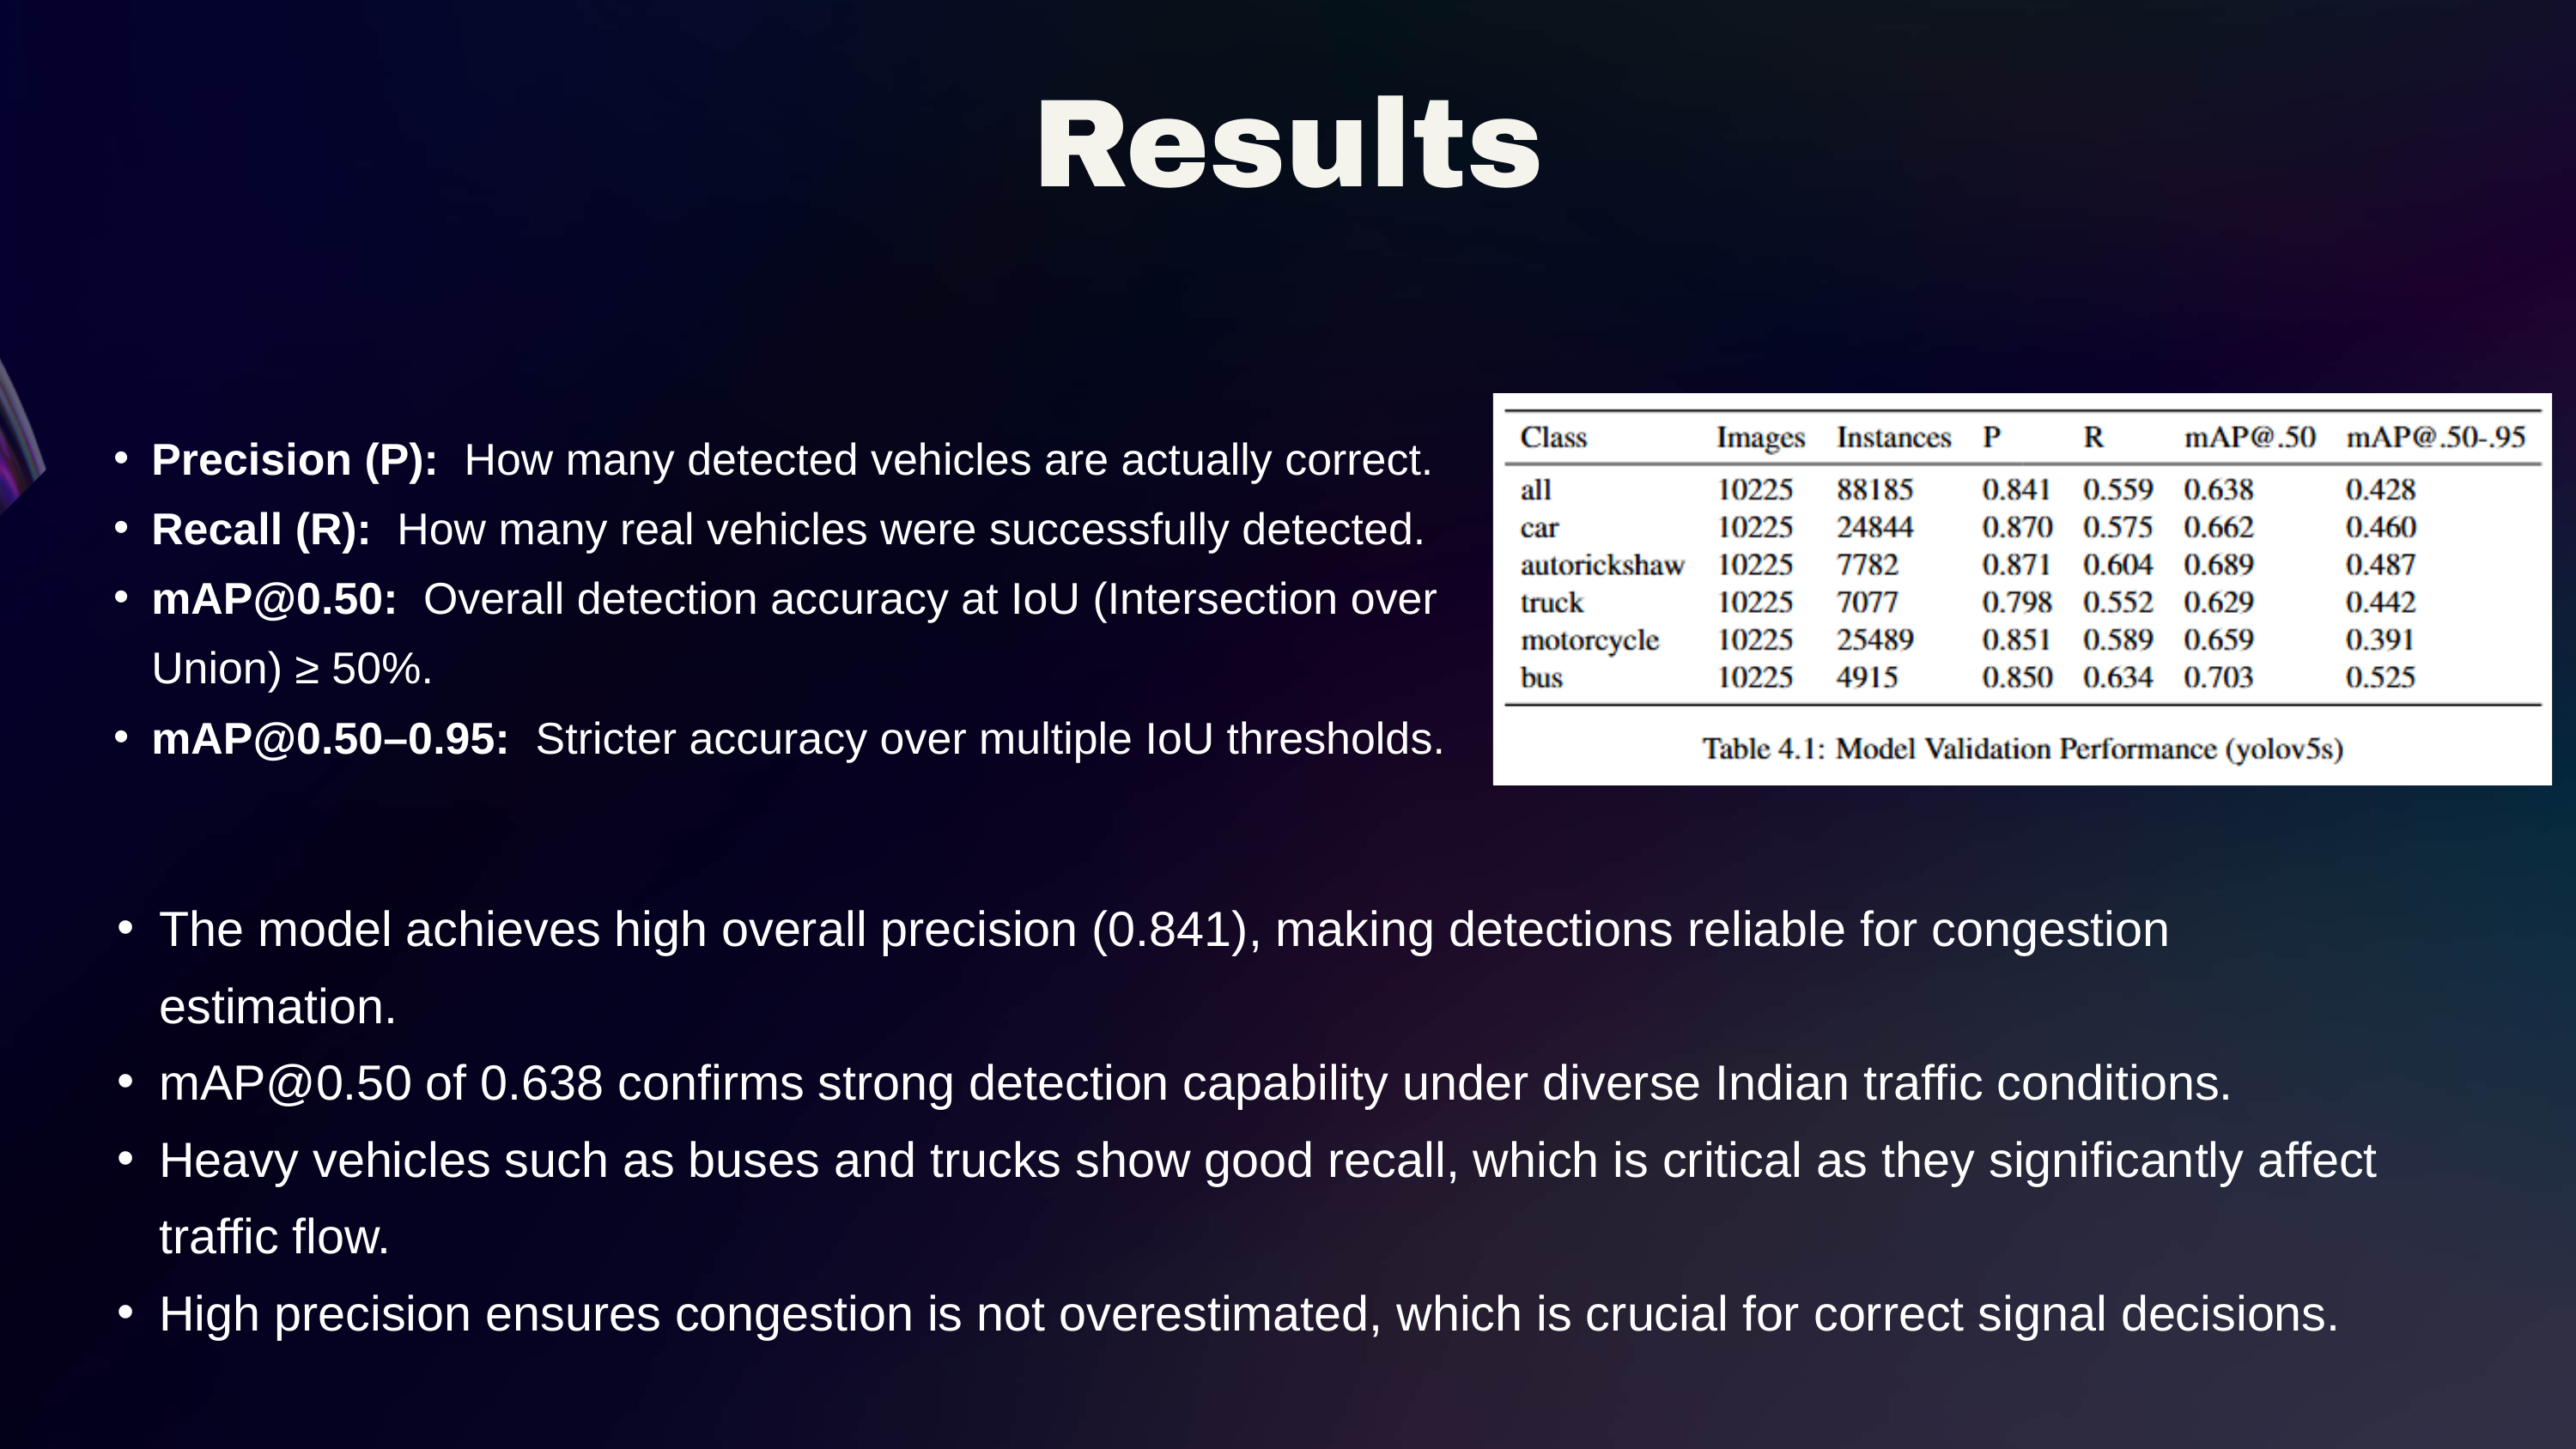

Results

Precision (P):  How many detected vehicles are actually correct.
Recall (R):  How many real vehicles were successfully detected.
mAP@0.50:  Overall detection accuracy at IoU (Intersection over Union) ≥ 50%.
mAP@0.50–0.95:  Stricter accuracy over multiple IoU thresholds.
The model achieves high overall precision (0.841), making detections reliable for congestion estimation.
mAP@0.50 of 0.638 confirms strong detection capability under diverse Indian traffic conditions.
Heavy vehicles such as buses and trucks show good recall, which is critical as they significantly affect traffic flow.
High precision ensures congestion is not overestimated, which is crucial for correct signal decisions.